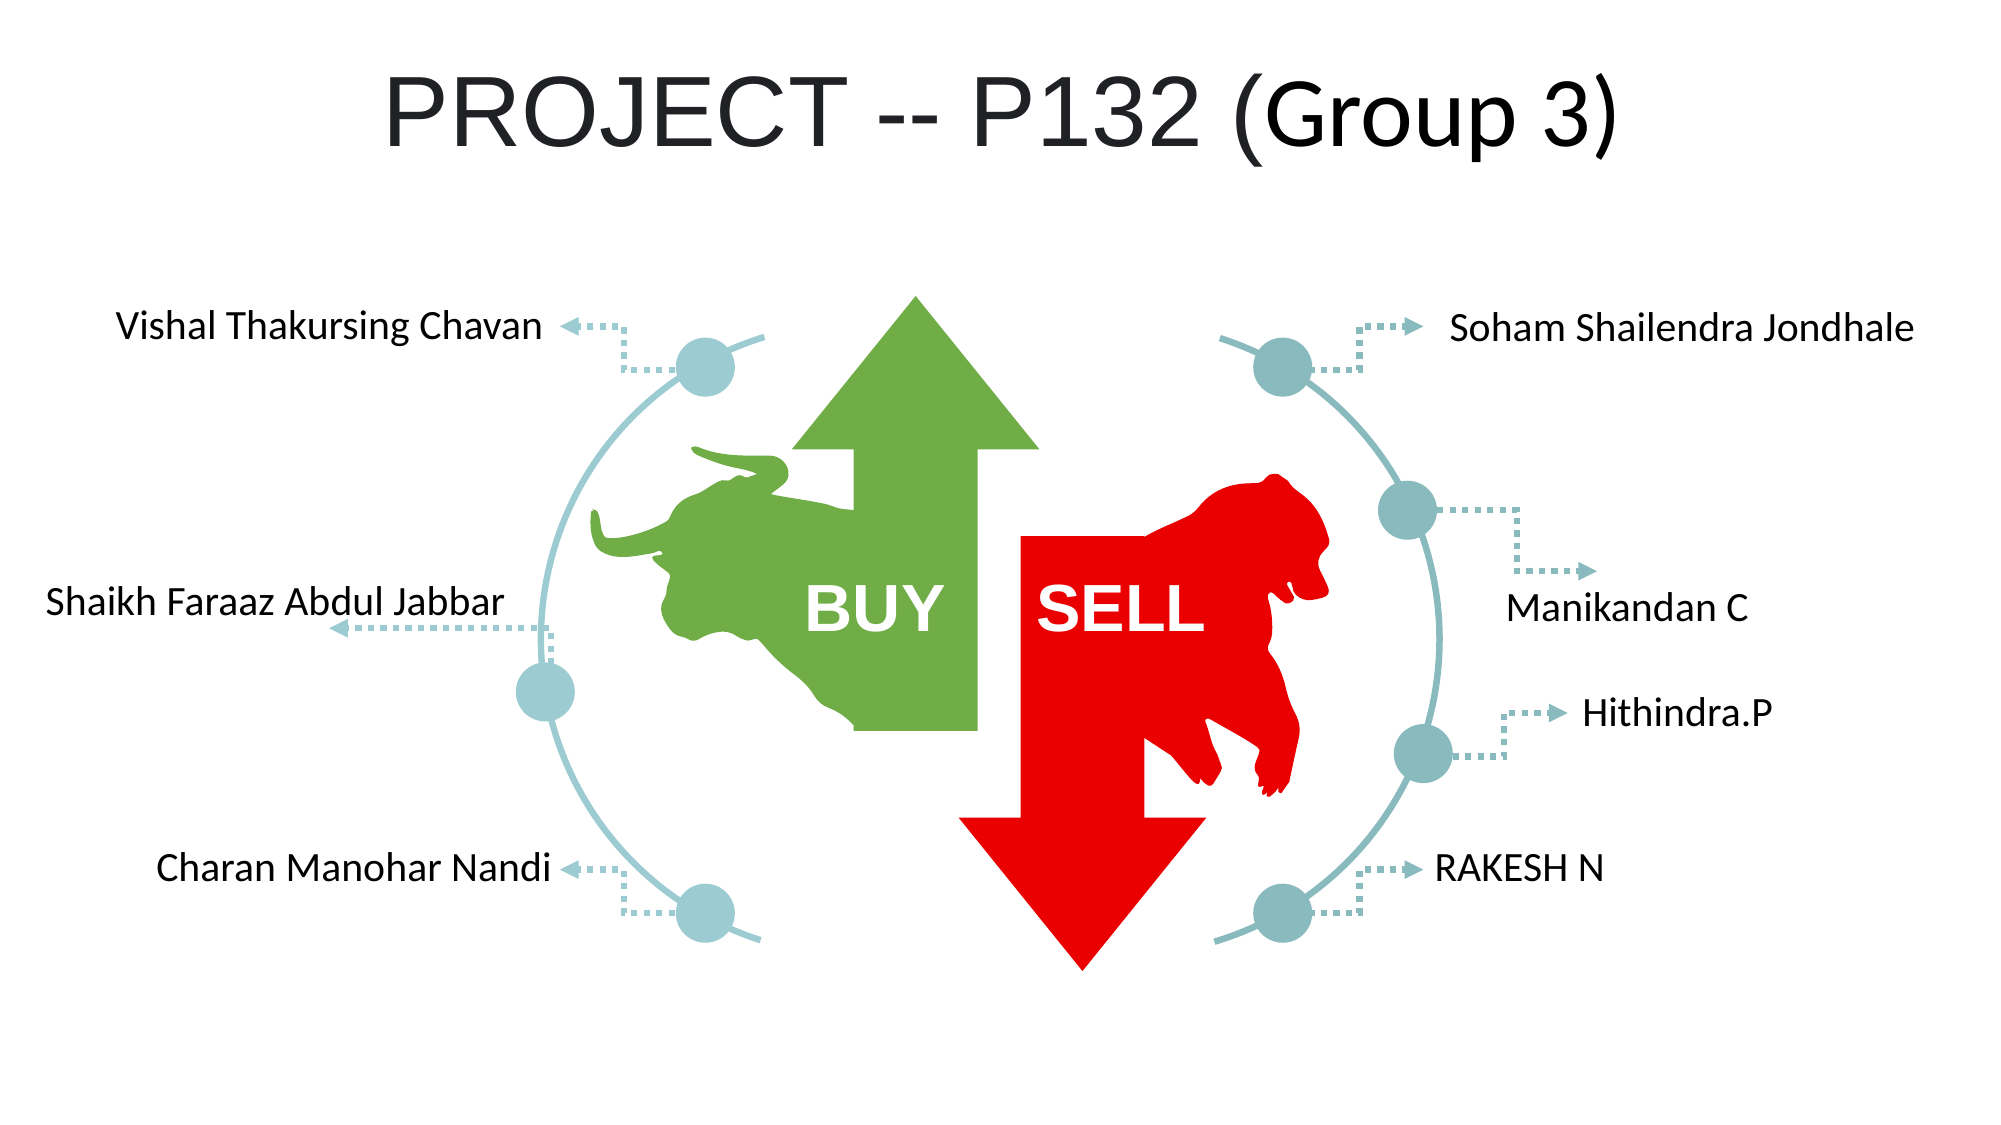

PROJECT -- P132 (Group 3)
Vishal Thakursing Chavan
Soham Shailendra Jondhale

BUY
SELL
Shaikh Faraaz Abdul Jabbar
Manikandan C

Hithindra.P

Charan Manohar Nandi
RAKESH N